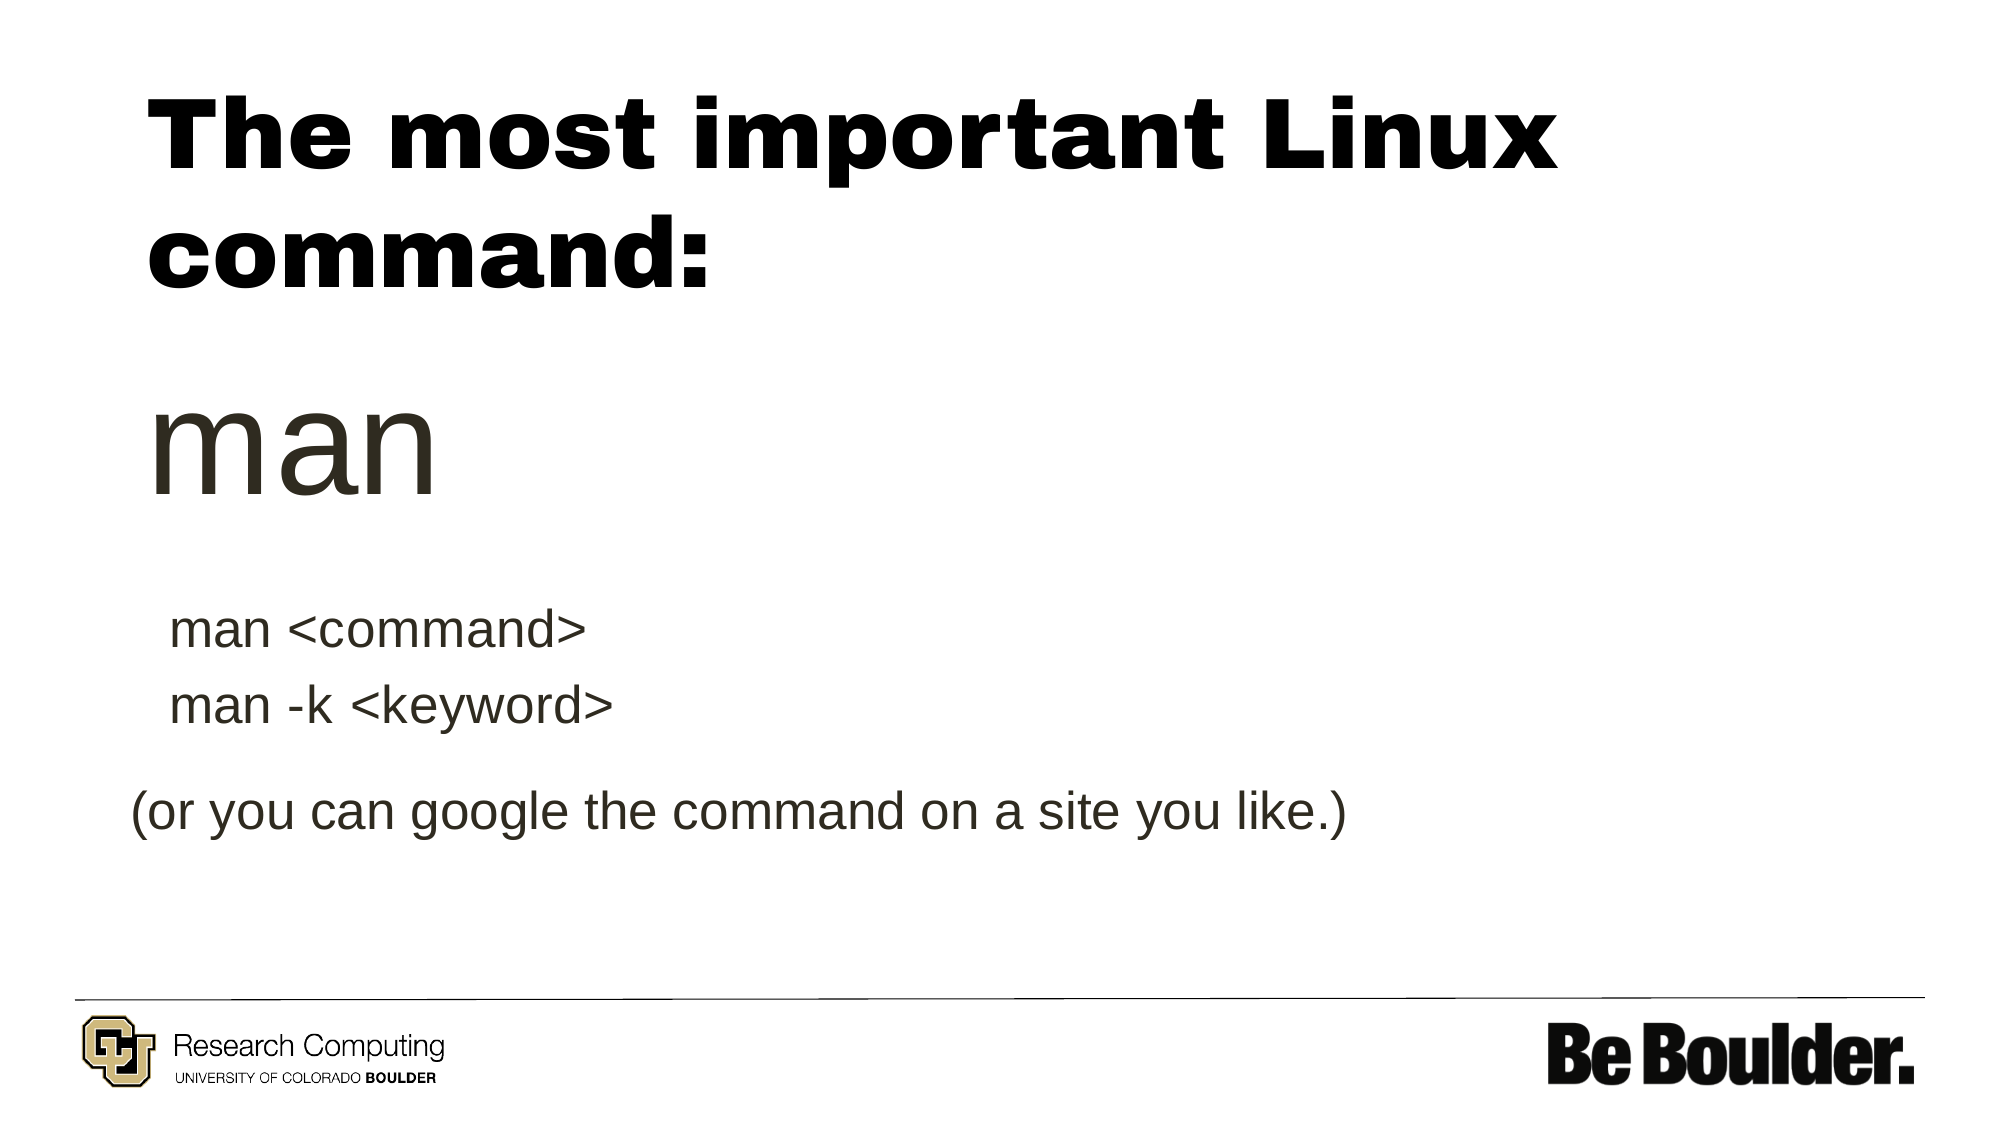

The most important Linux command:
man
man <command>  man -k <keyword>
(or you can google the command on a site you like.)

Research Computing @ CU Boulder